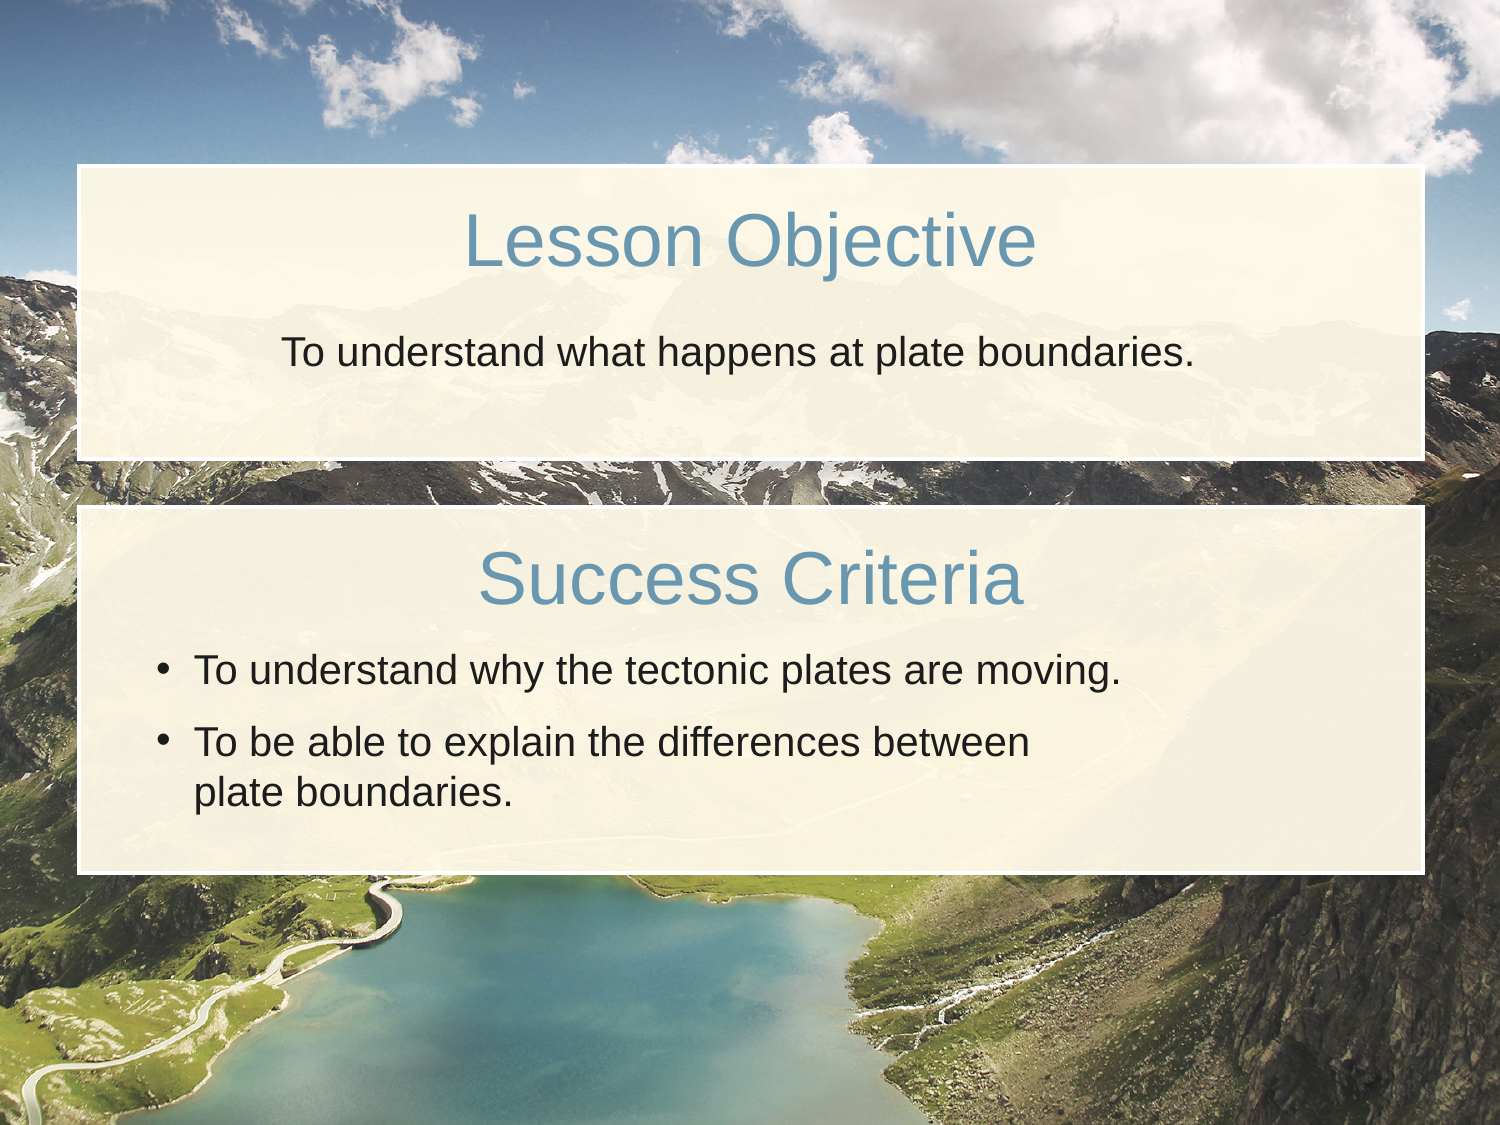

Lesson Objective
To understand what happens at plate boundaries.
Success Criteria

To understand why the tectonic plates are moving.
To be able to explain the differences between
plate boundaries.